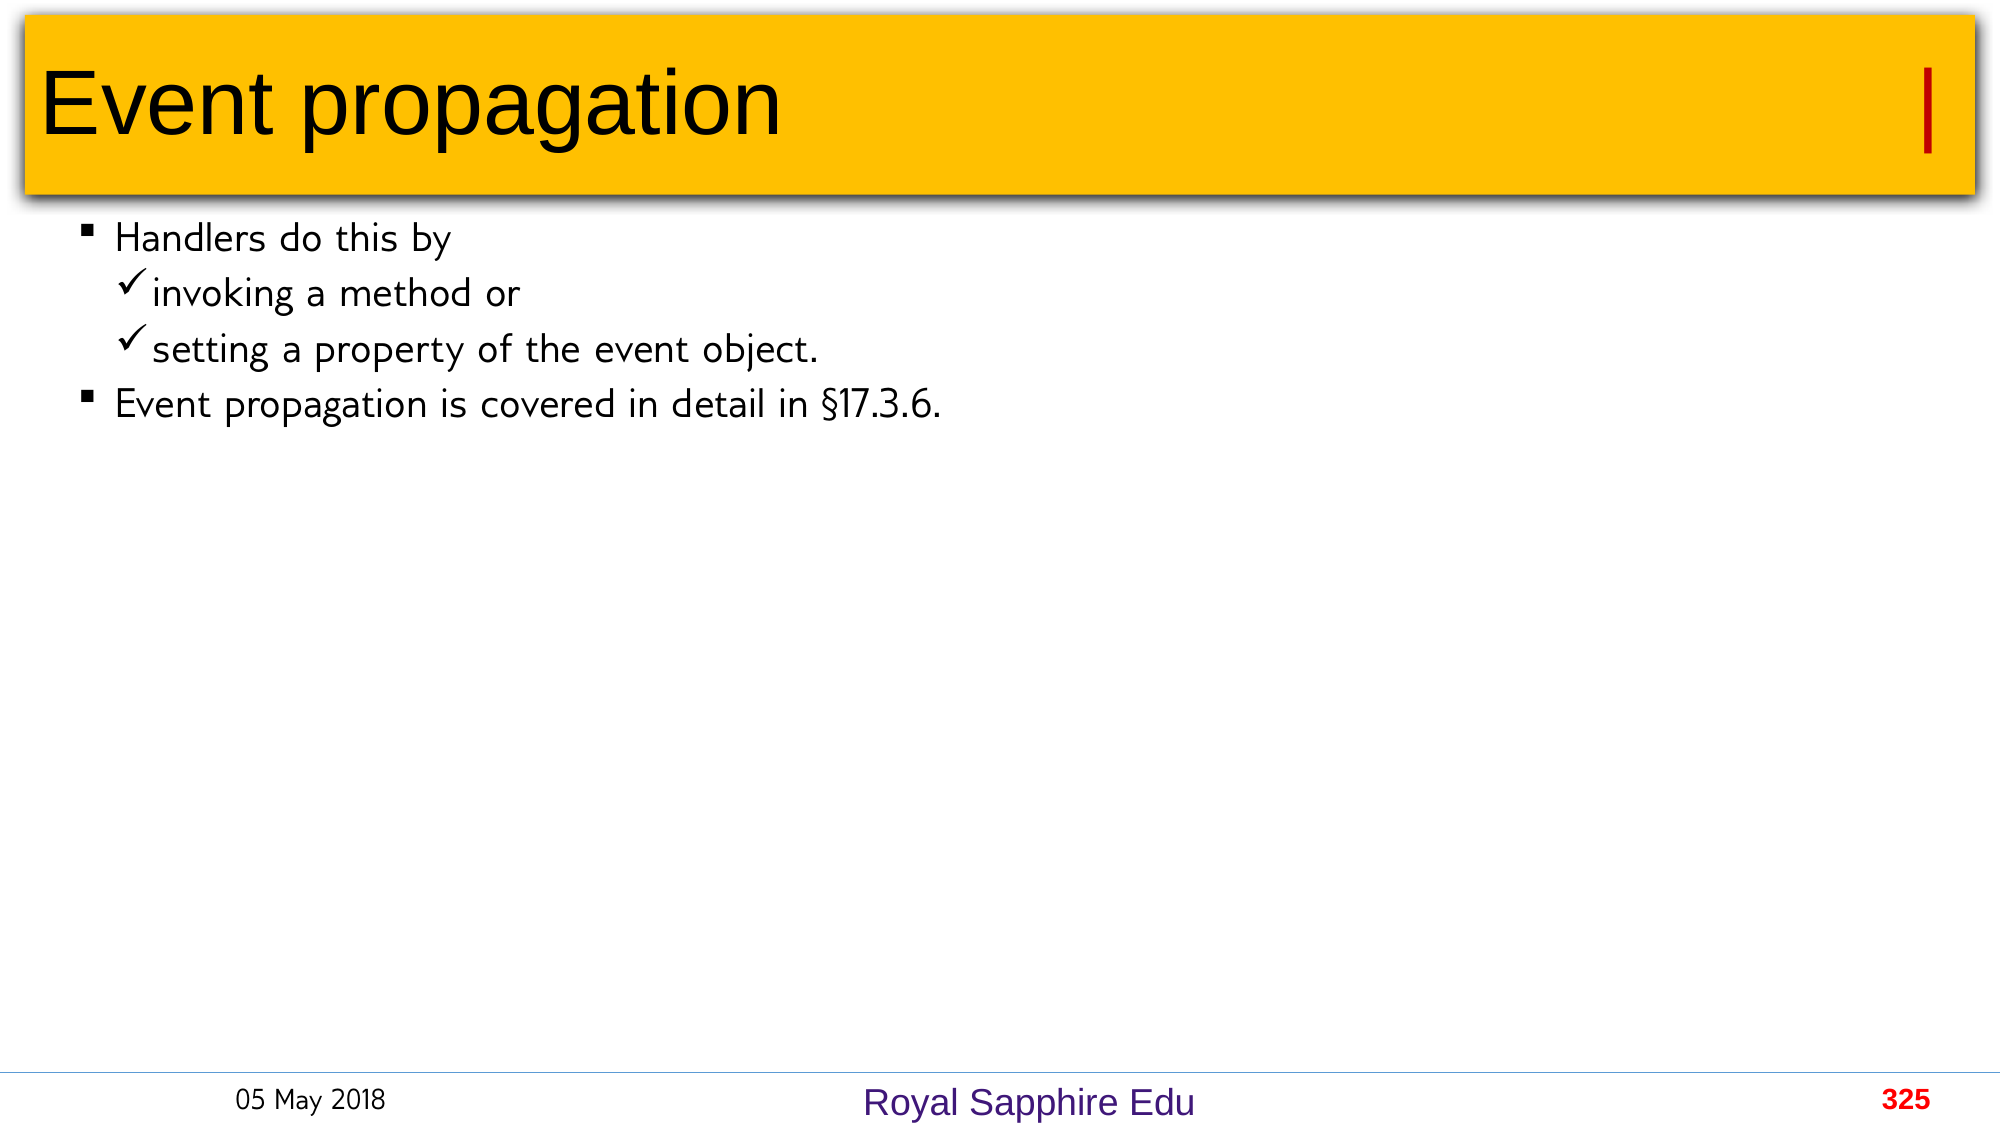

# Event propagation								   |
Handlers do this by
invoking a method or
setting a property of the event object.
Event propagation is covered in detail in §17.3.6.
05 May 2018
325